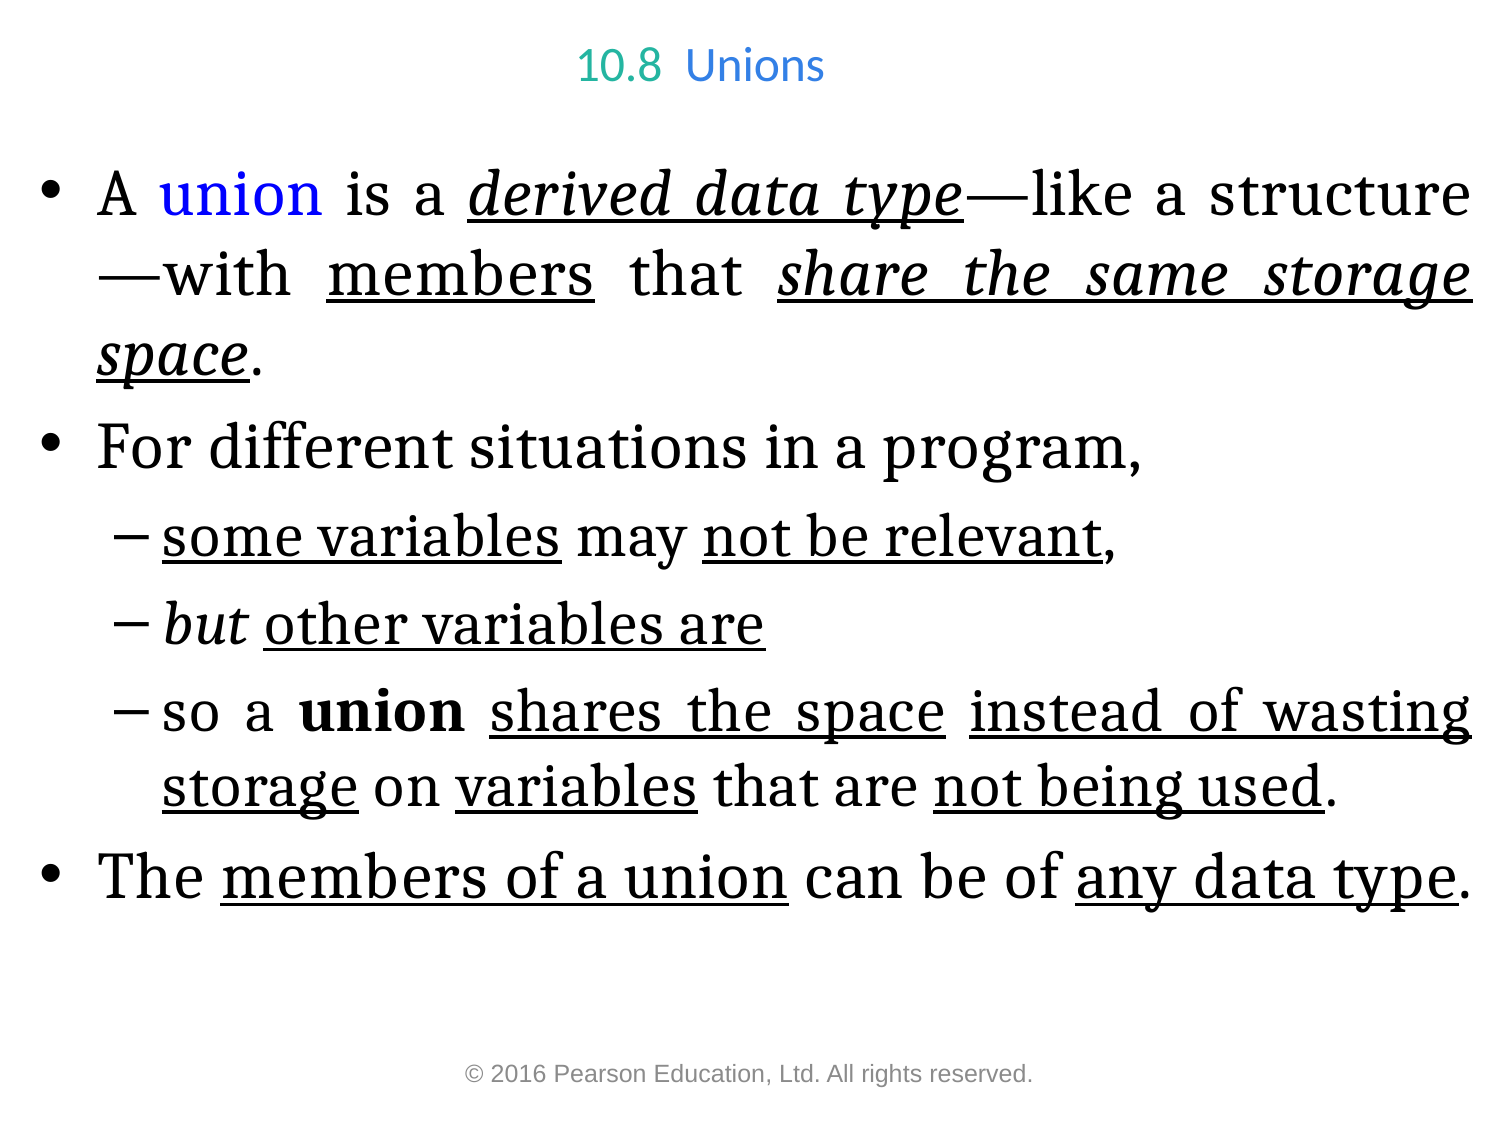

# 10.8  Unions
A union is a derived data type—like a structure—with members that share the same storage space.
For different situations in a program,
some variables may not be relevant,
but other variables are
so a union shares the space instead of wasting storage on variables that are not being used.
The members of a union can be of any data type.
© 2016 Pearson Education, Ltd. All rights reserved.